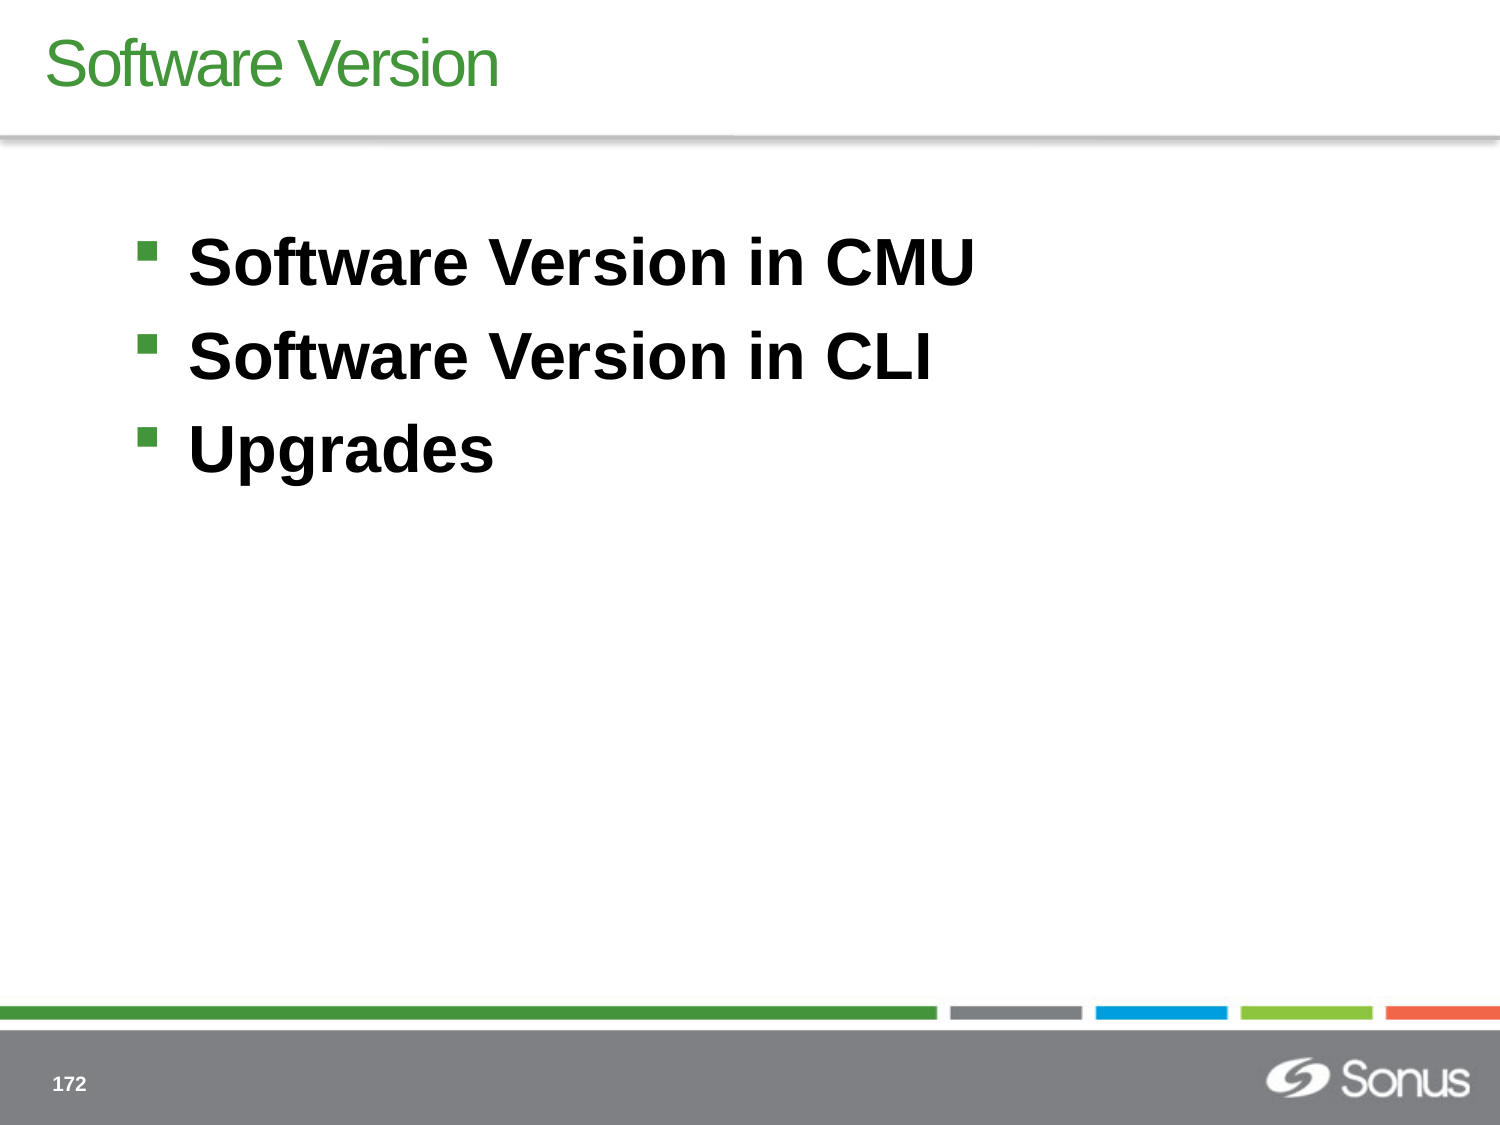

# Software Version
Software Version in CMU
Software Version in CLI
Upgrades